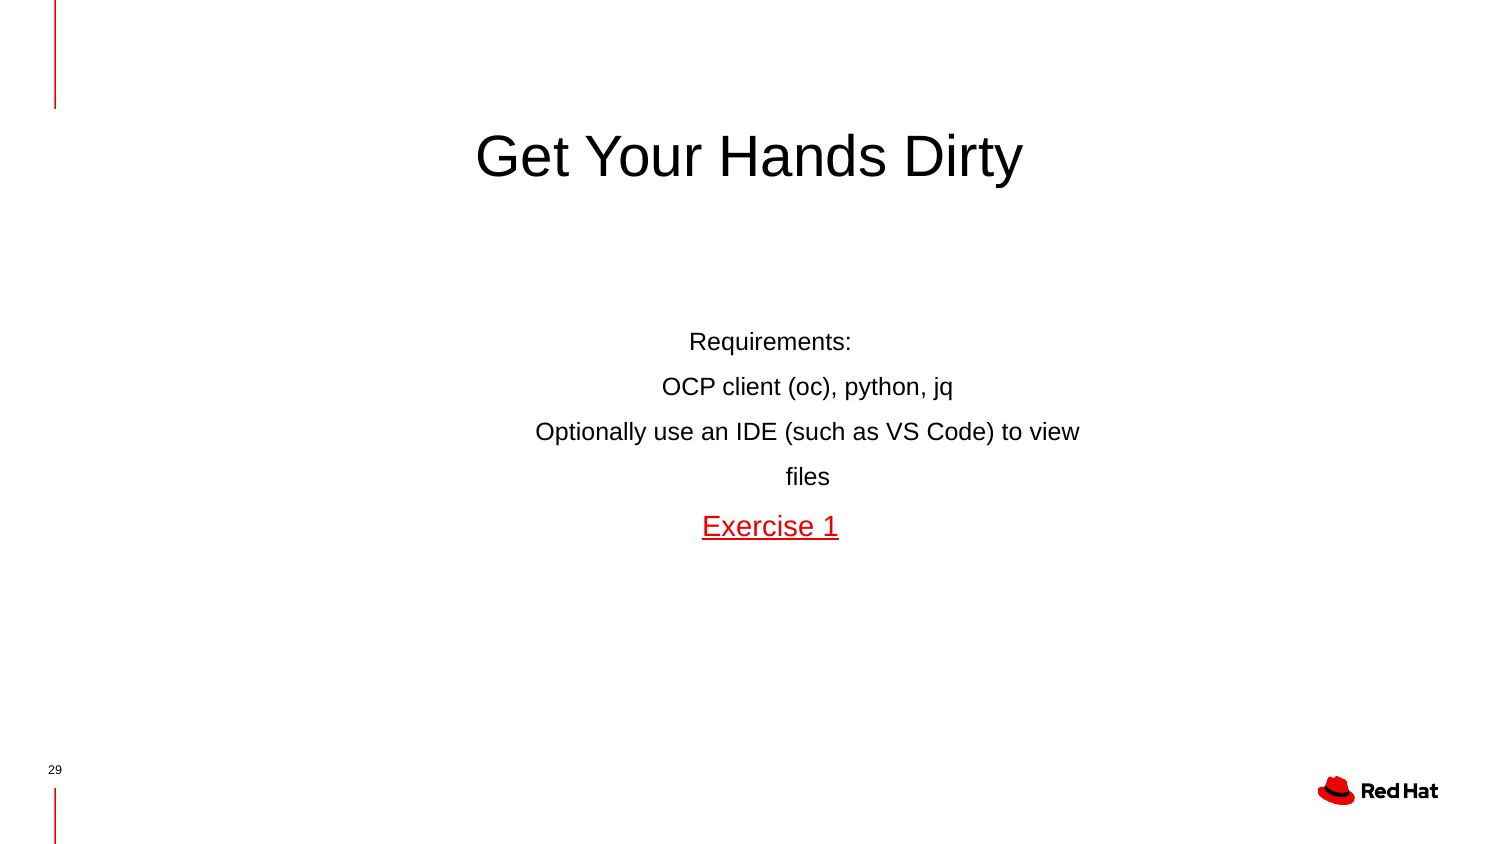

# Get Your Hands Dirty

Requirements:
OCP client (oc), python, jq
Optionally use an IDE (such as VS Code) to view files
Exercise 1

29